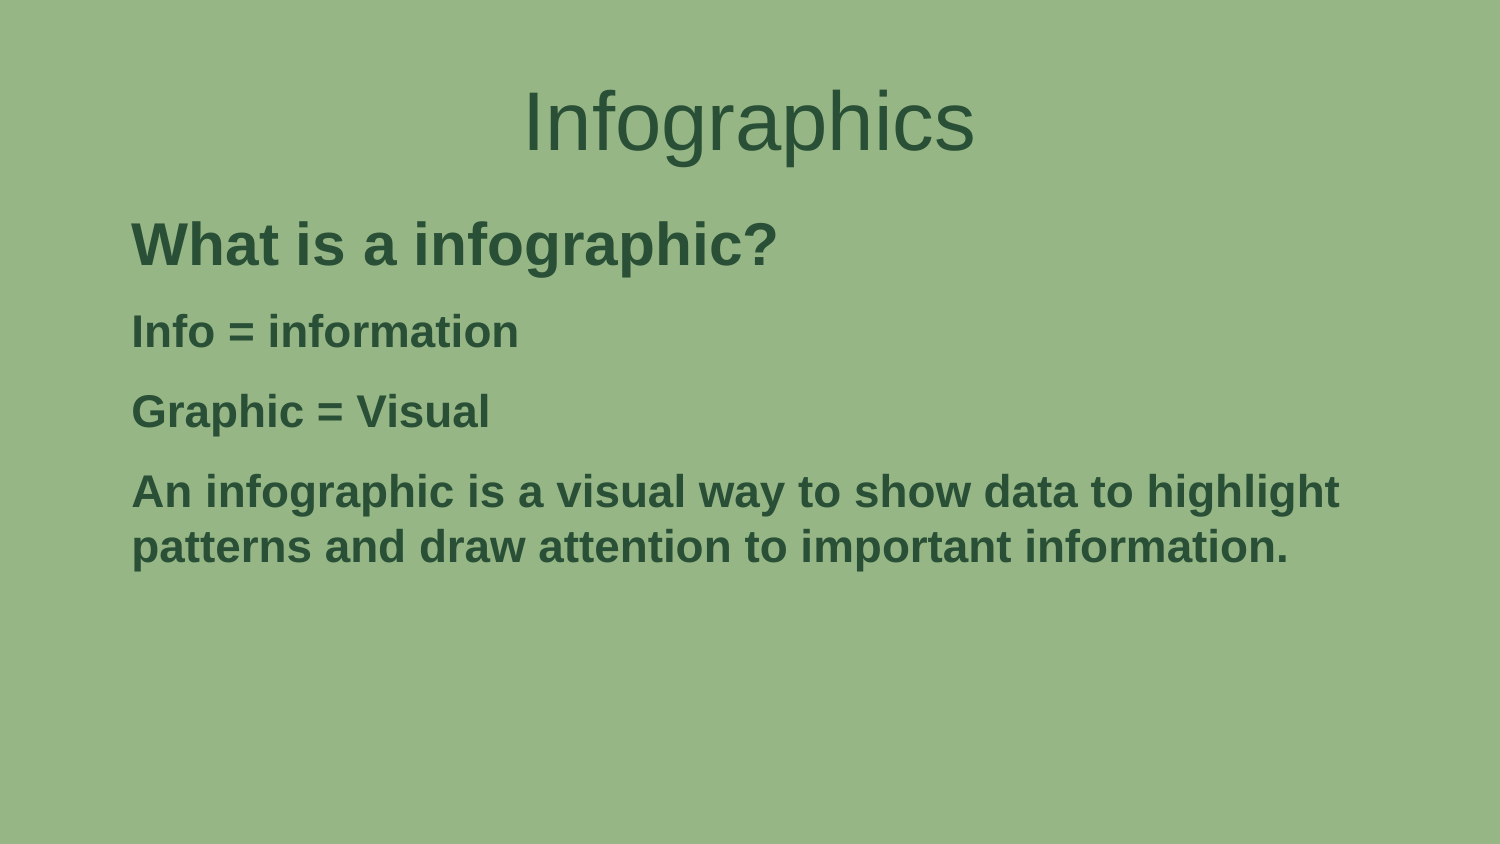

# Infographics
What is a infographic?
Info = information
Graphic = Visual
An infographic is a visual way to show data to highlight patterns and draw attention to important information.